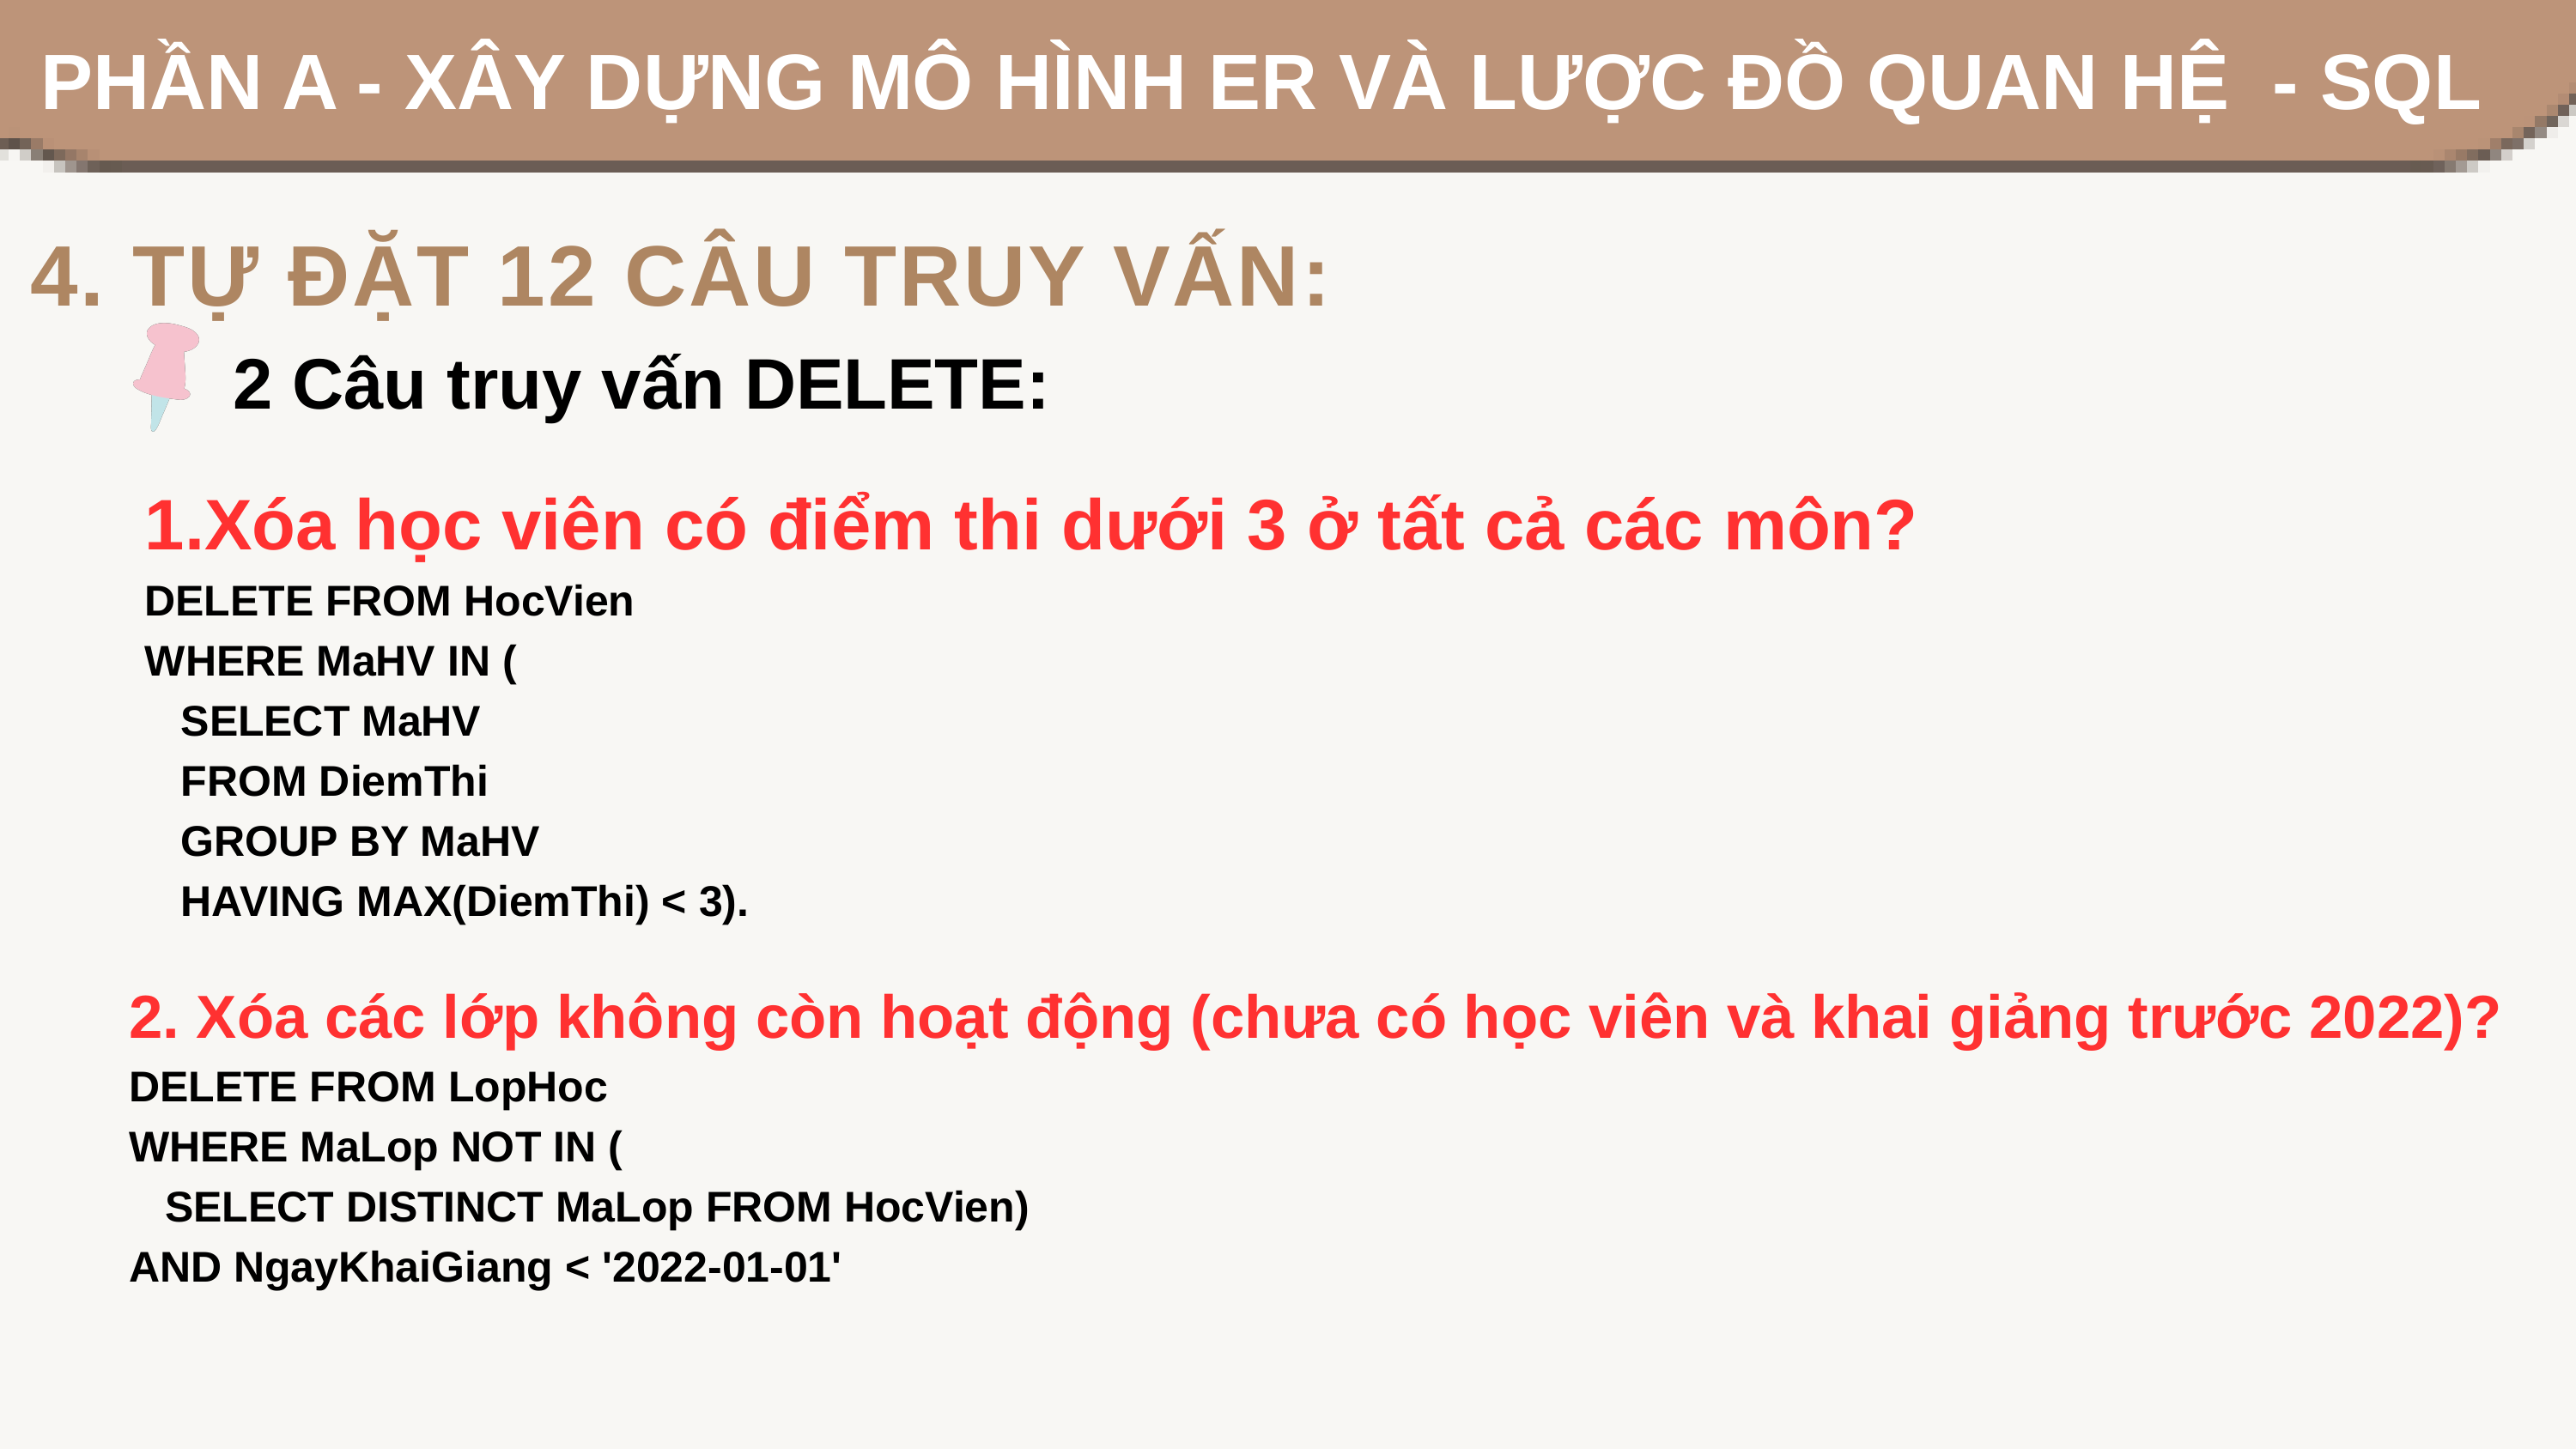

PHẦN A - XÂY DỰNG MÔ HÌNH ER VÀ LƯỢC ĐỒ QUAN HỆ  - SQL
4. TỰ ĐẶT 12 CÂU TRUY VẤN:

2 Câu truy vấn DELETE:
1.Xóa học viên có điểm thi dưới 3 ở tất cả các môn?
DELETE FROM HocVien
WHERE MaHV IN (
   SELECT MaHV
   FROM DiemThi
   GROUP BY MaHV
   HAVING MAX(DiemThi) < 3).

2. Xóa các lớp không còn hoạt động (chưa có học viên và khai giảng trước 2022)?
DELETE FROM LopHoc
WHERE MaLop NOT IN (
   SELECT DISTINCT MaLop FROM HocVien)
AND NgayKhaiGiang < '2022-01-01'